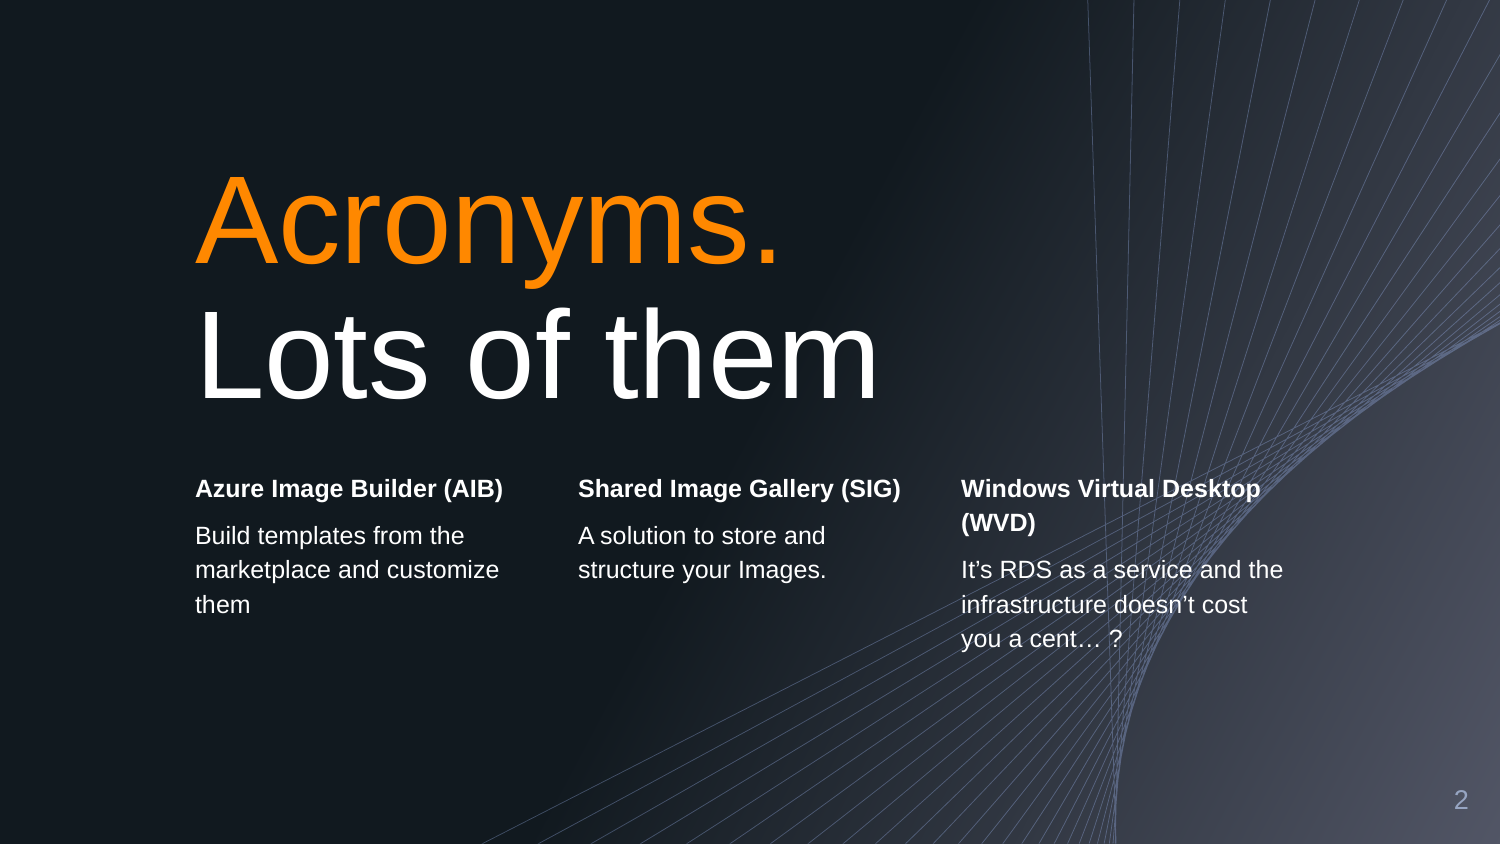

# Acronyms. Lots of them
Azure Image Builder (AIB)
Build templates from the marketplace and customize them

Shared Image Gallery (SIG)
A solution to store and structure your Images.
Windows Virtual Desktop (WVD)
It’s RDS as a service and the infrastructure doesn’t cost you a cent… ?

2